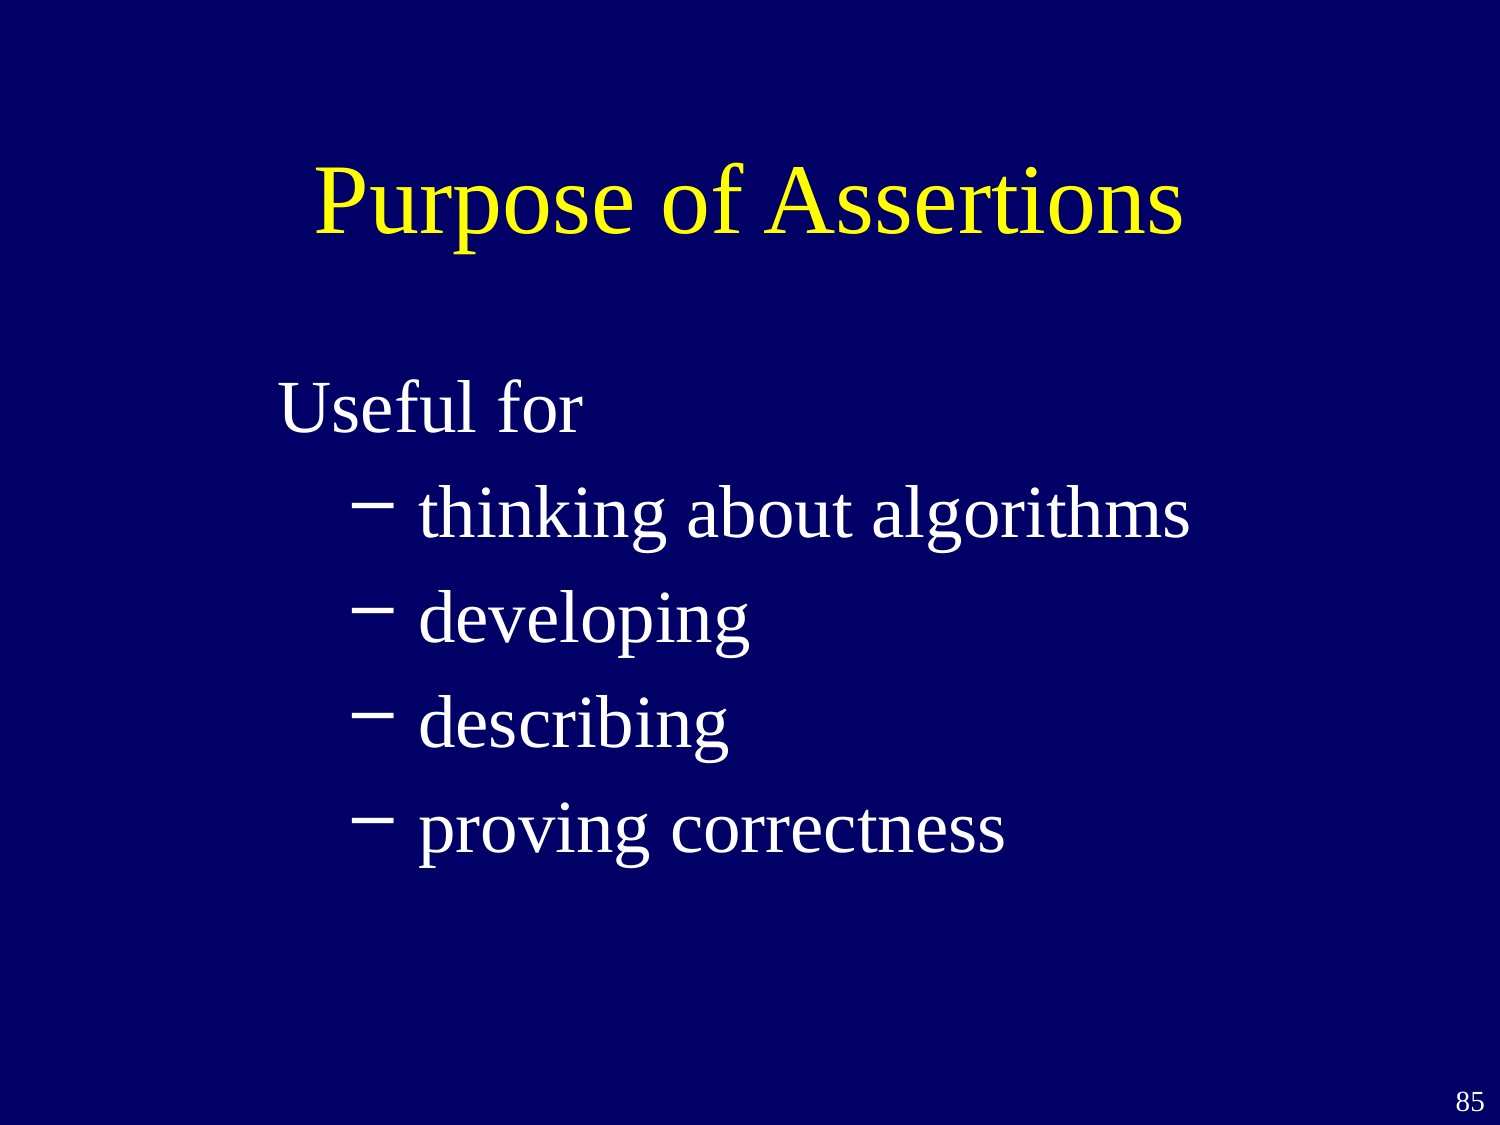

# Purpose of Assertions
Useful for
 thinking about algorithms
 developing
 describing
 proving correctness